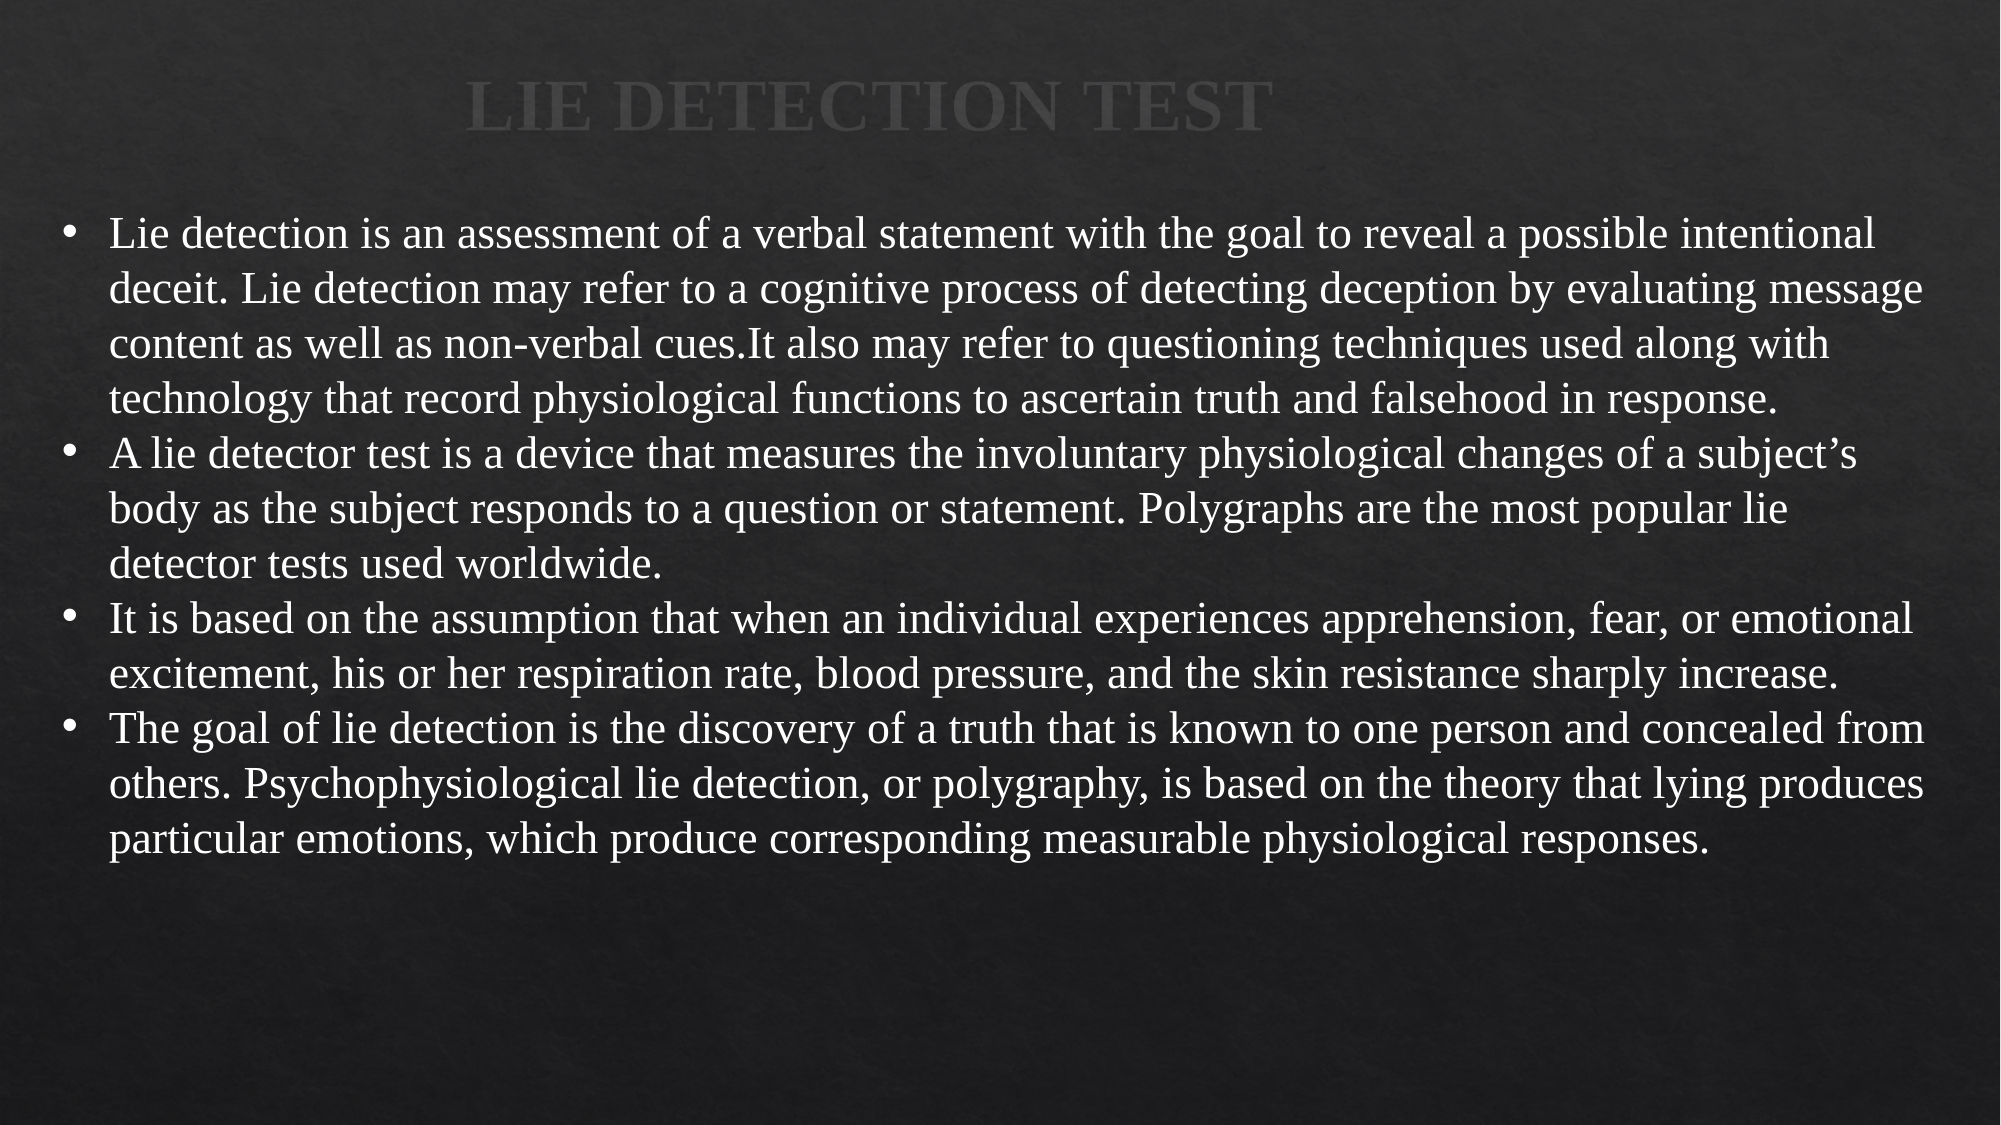

# LIE DETECTION	 TEST
Lie detection is an assessment of a verbal statement with the goal to reveal a possible intentional deceit. Lie detection may refer to a cognitive process of detecting deception by evaluating message content as well as non-verbal cues.It also may refer to questioning techniques used along with technology that record physiological functions to ascertain truth and falsehood in response.
A lie detector test is a device that measures the involuntary physiological changes of a subject’s body as the subject responds to a question or statement. Polygraphs are the most popular lie detector tests used worldwide.
It is based on the assumption that when an individual experiences apprehension, fear, or emotional excitement, his or her respiration rate, blood pressure, and the skin resistance sharply increase.
The goal of lie detection is the discovery of a truth that is known to one person and concealed from others. Psychophysiological lie detection, or polygraphy, is based on the theory that lying produces particular emotions, which produce corresponding measurable physiological responses.